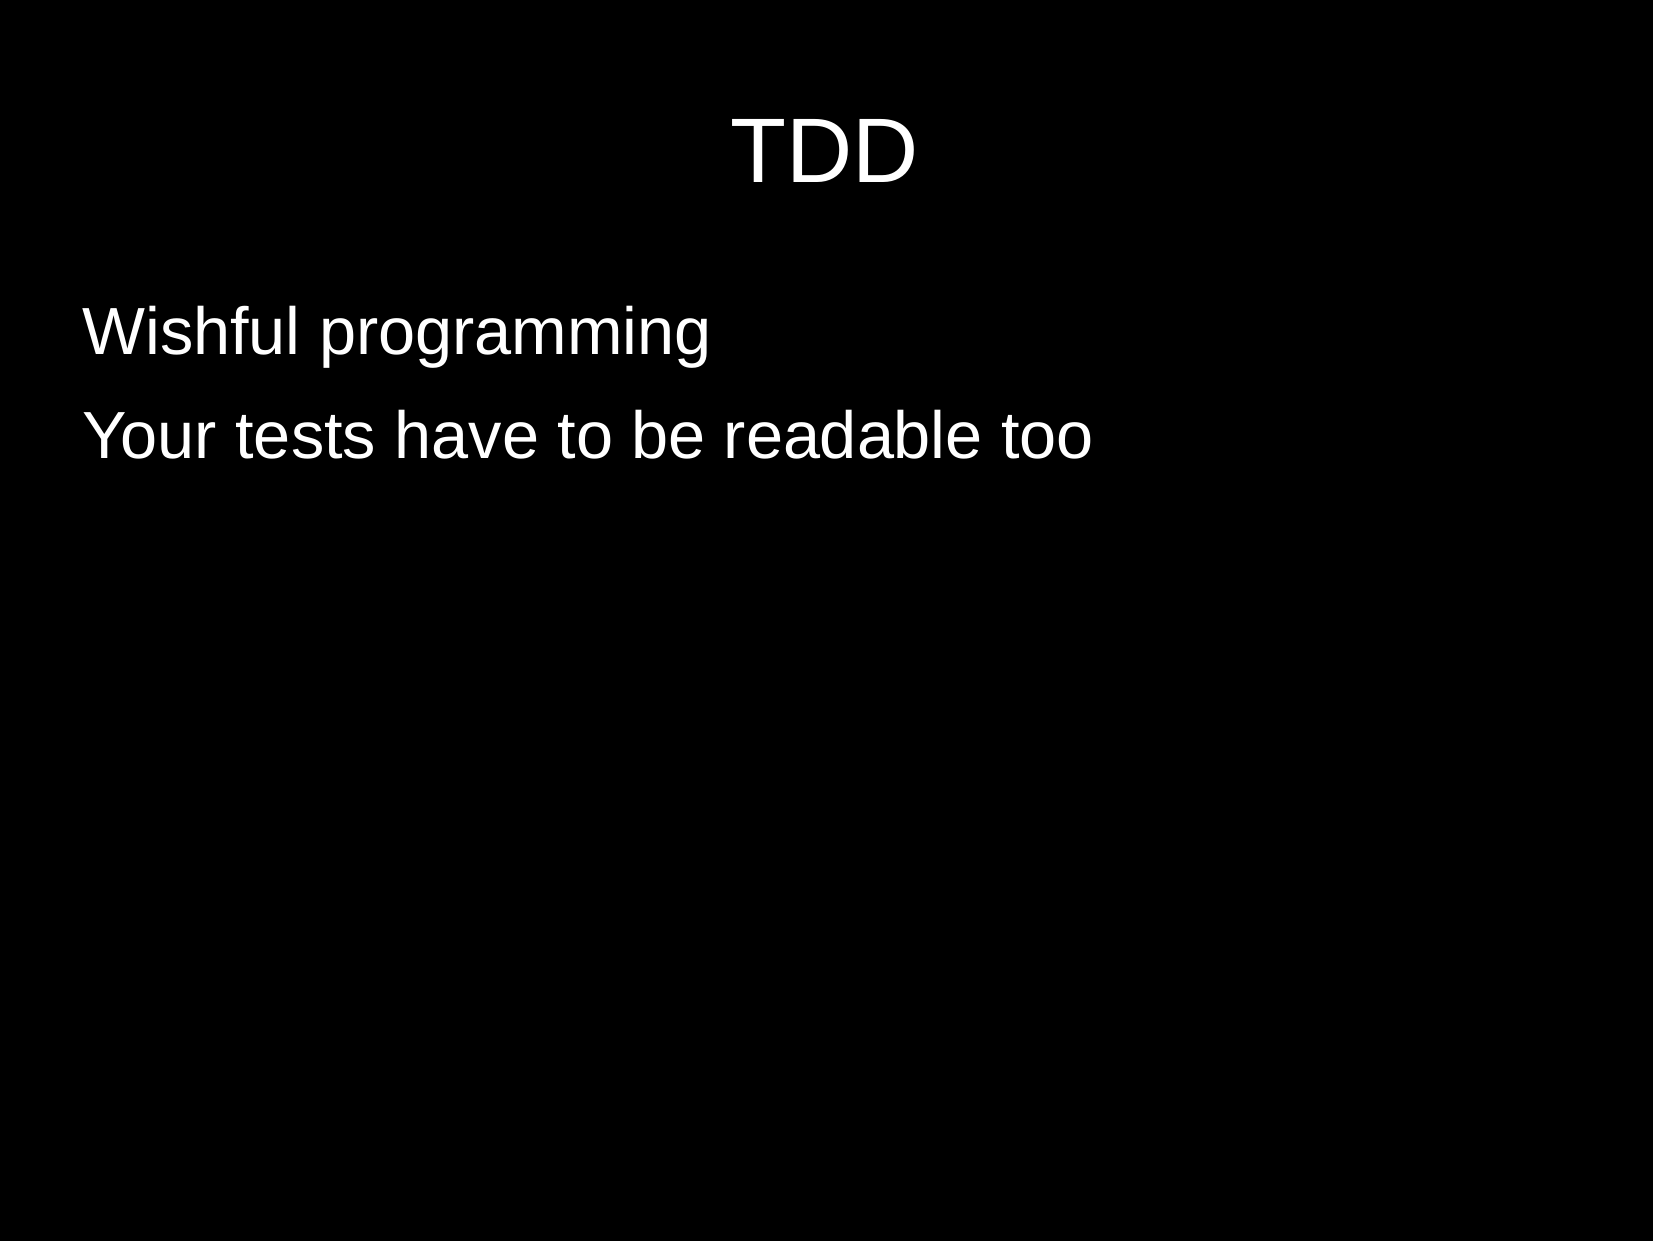

# TDD
Wishful programming
Your tests have to be readable too